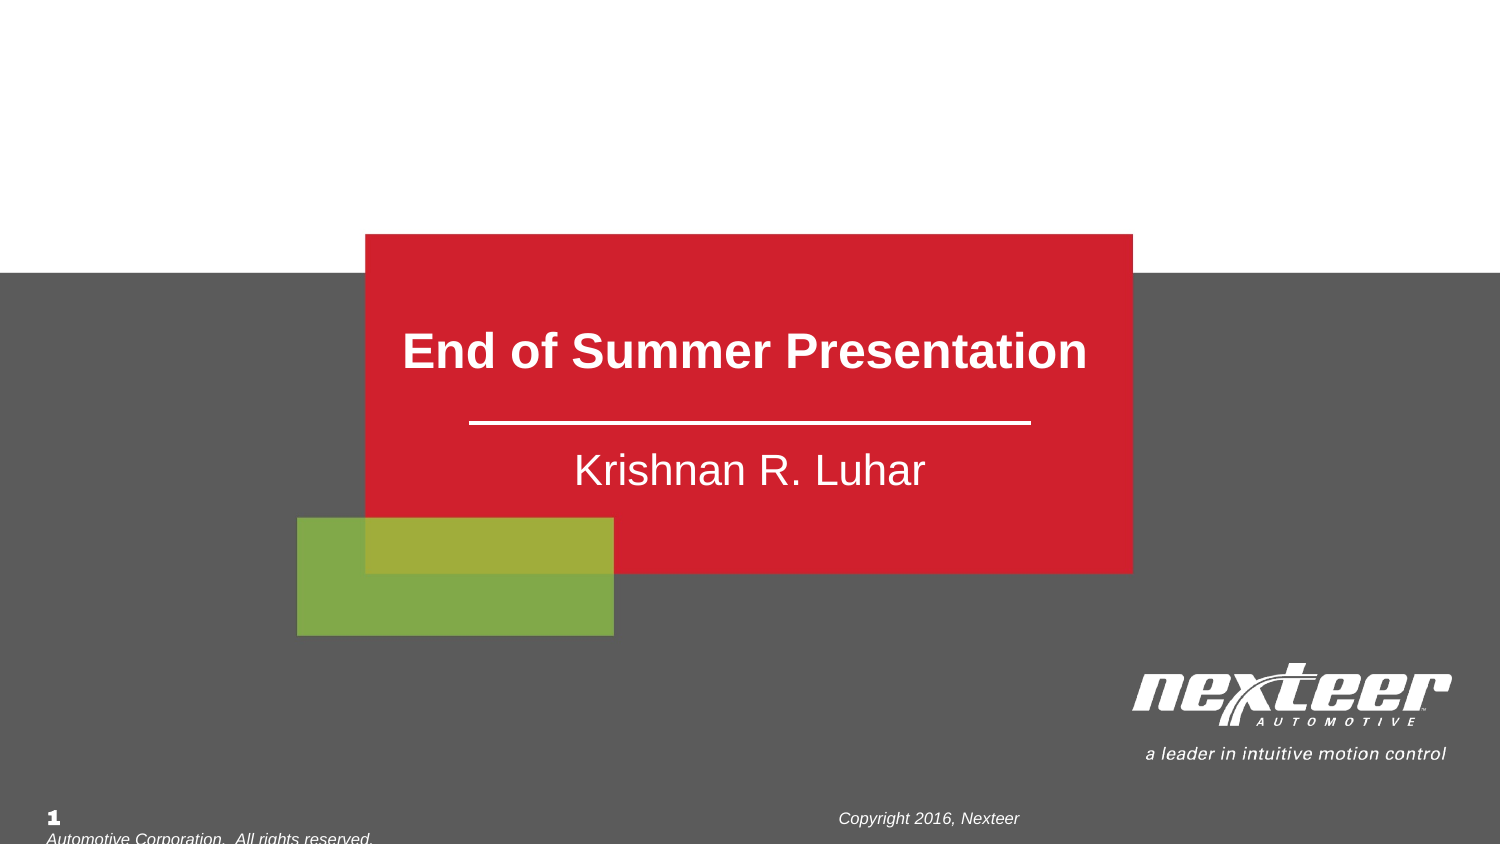

# End of Summer Presentation
Krishnan R. Luhar